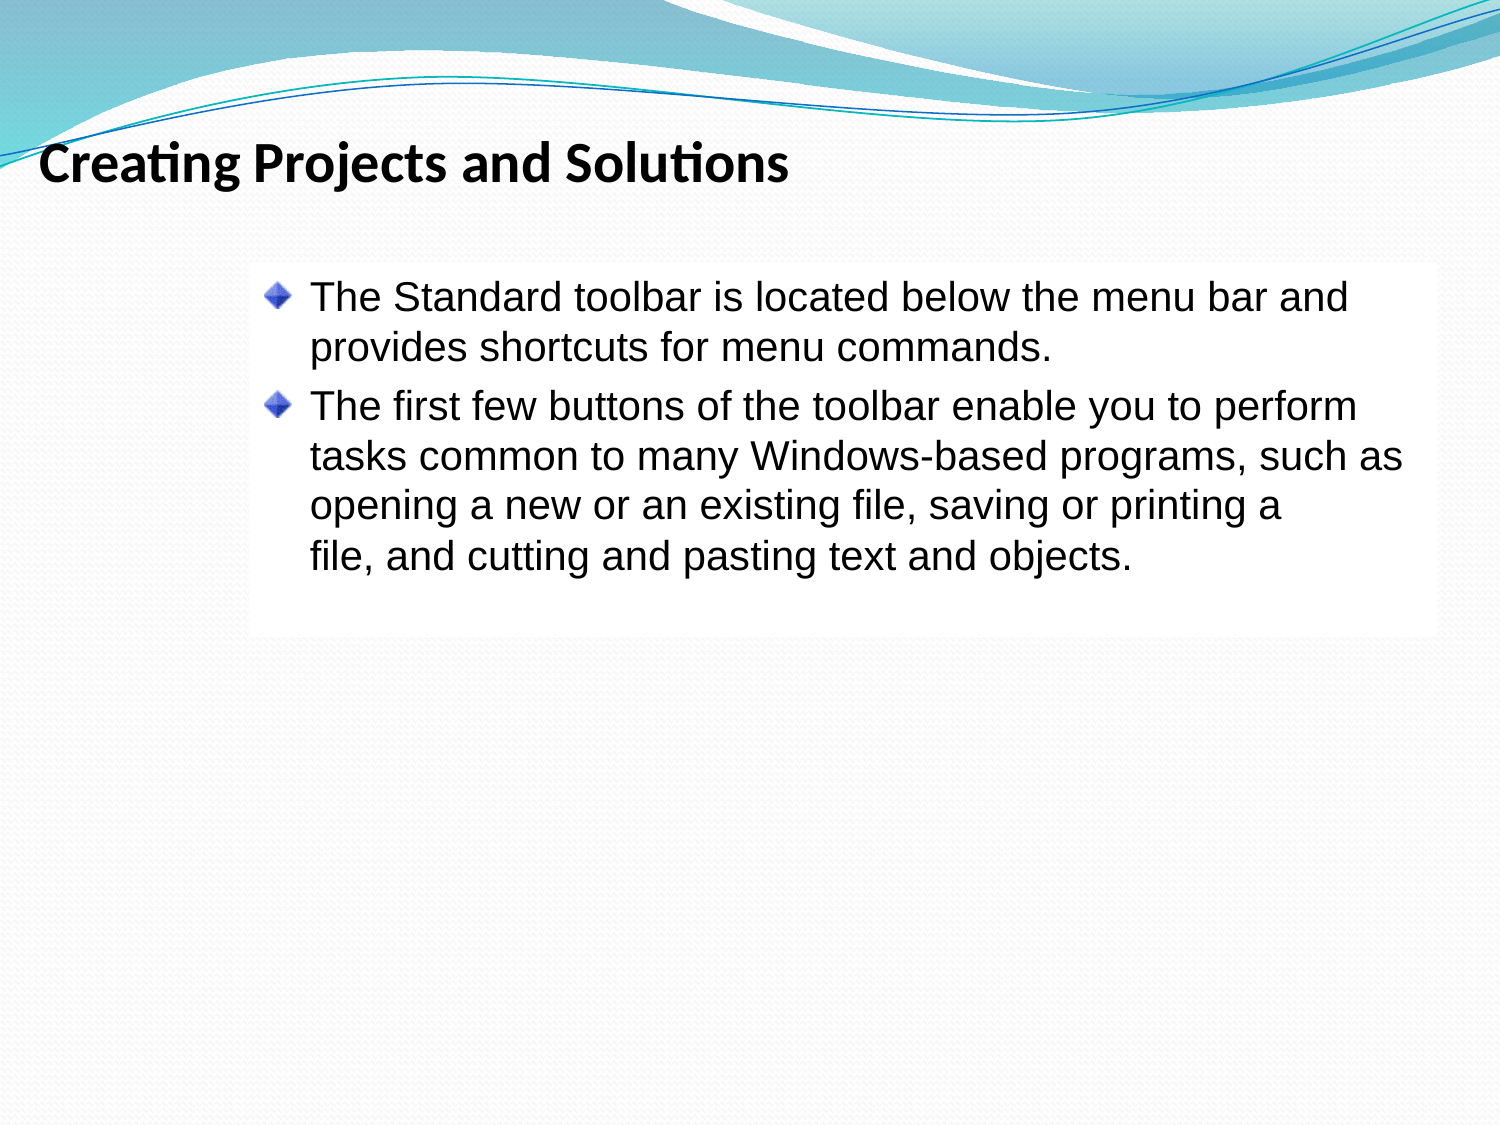

Creating Projects and Solutions
The Standard toolbar is located below the menu bar and provides shortcuts for menu commands.
The first few buttons of the toolbar enable you to perform tasks common to many Windows-based programs, such as opening a new or an existing file, saving or printing a
file, and cutting and pasting text and objects.